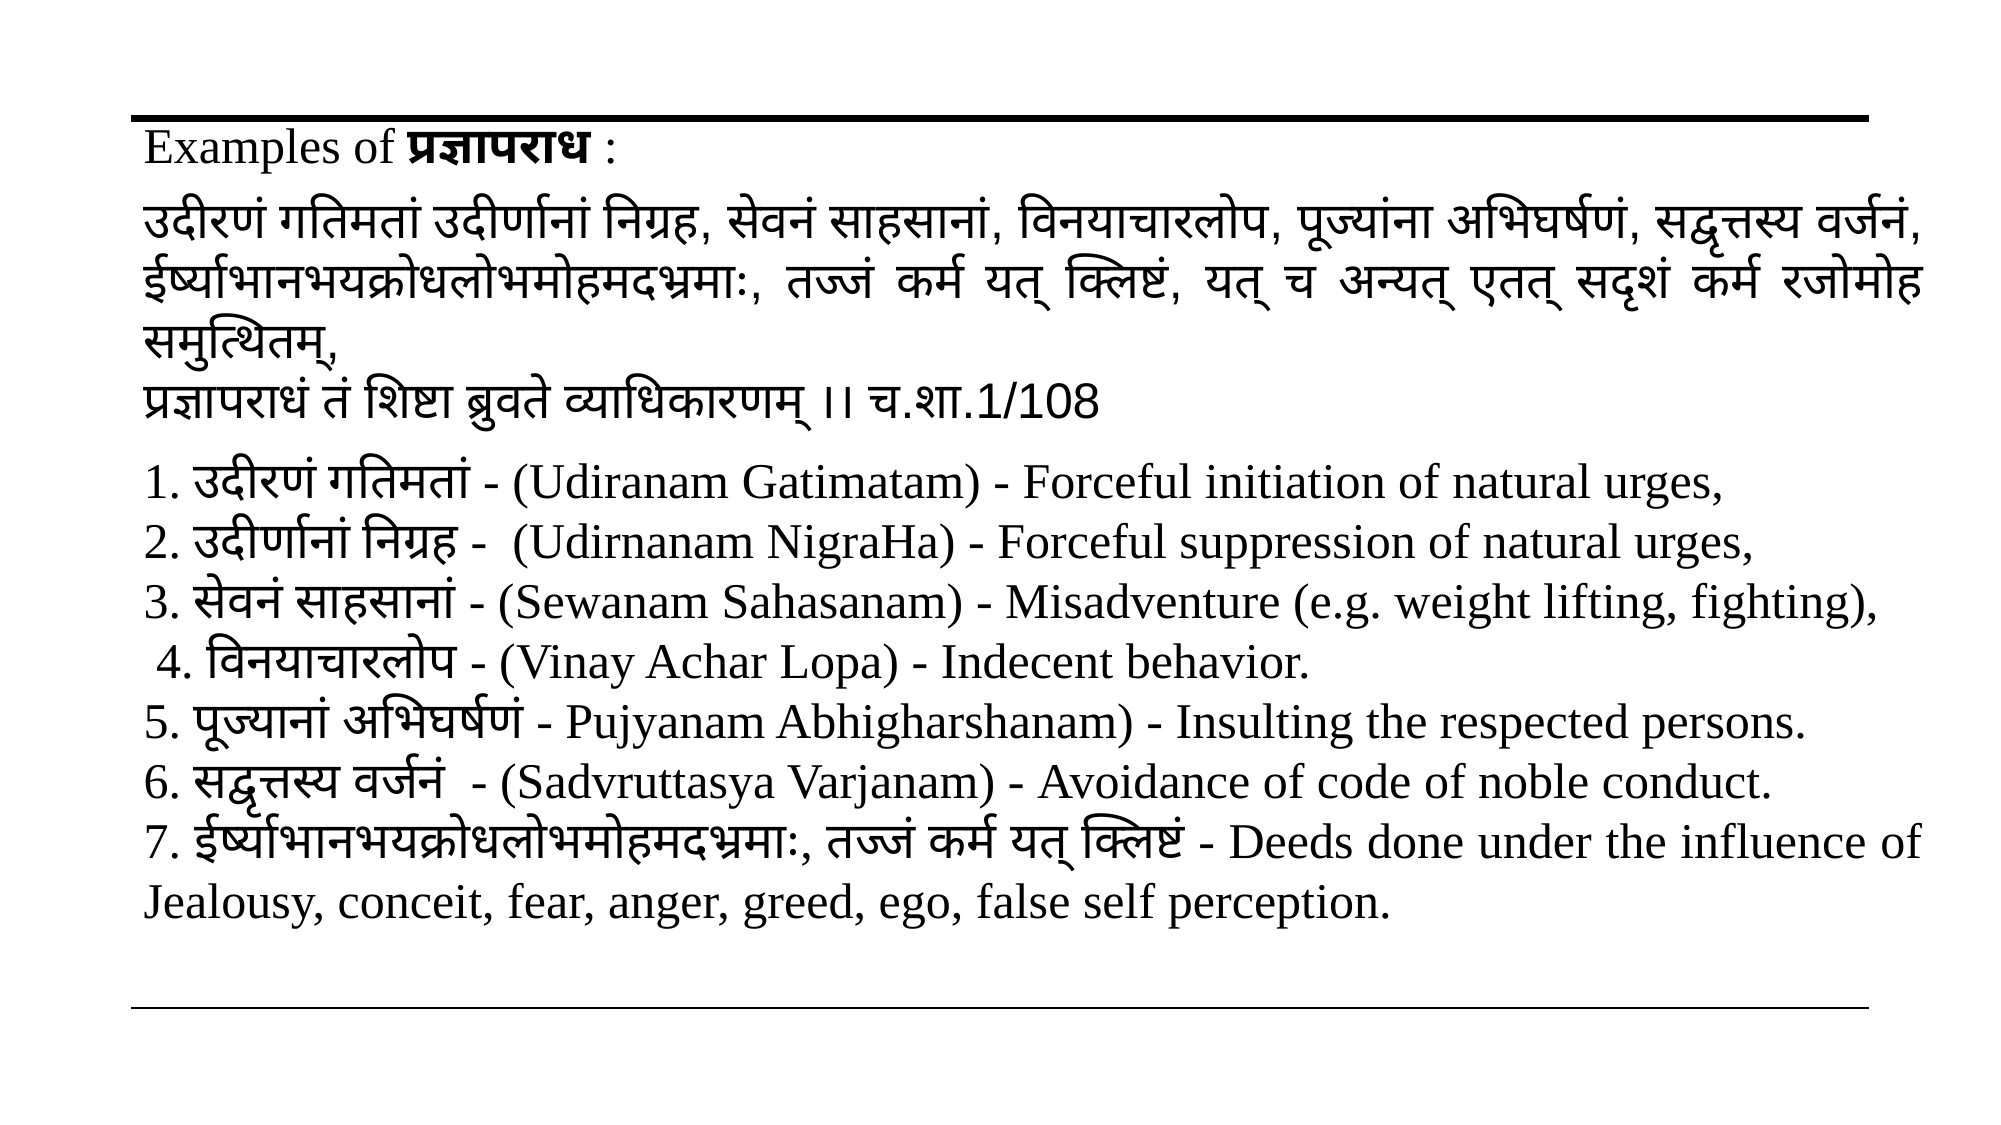

Examples of प्रज्ञापराध :

उदीरणं गतिमतां उदीर्णानां निग्रह, सेवनं साहसानां, विनयाचारलोप, पूज्यांना अभिघर्षणं, सद्वृत्तस्य वर्जनं, ईर्ष्याभानभयक्रोधलोभमोहमदभ्रमाः, तज्जं कर्म यत् क्लिष्टं, यत् च अन्यत् एतत् सदृशं कर्म रजोमोह समुत्थितम्,
प्रज्ञापराधं तं शिष्टा ब्रुवते व्याधिकारणम् ।। च.शा.1/108

1. उदीरणं गतिमतां - (Udiranam Gatimatam) - Forceful initiation of natural urges,
2. उदीर्णानां निग्रह -  (Udirnanam NigraHa) - Forceful suppression of natural urges,
3. सेवनं साहसानां - (Sewanam Sahasanam) - Misadventure (e.g. weight lifting, fighting),
 4. विनयाचारलोप - (Vinay Achar Lopa) - Indecent behavior.
5. पूज्यानां अभिघर्षणं - Pujyanam Abhigharshanam) - Insulting the respected persons.
6. सद्वृत्तस्य वर्जनं  - (Sadvruttasya Varjanam) - Avoidance of code of noble conduct.
7. ईर्ष्याभानभयक्रोधलोभमोहमदभ्रमाः, तज्जं कर्म यत् क्लिष्टं - Deeds done under the influence of Jealousy, conceit, fear, anger, greed, ego, false self perception.